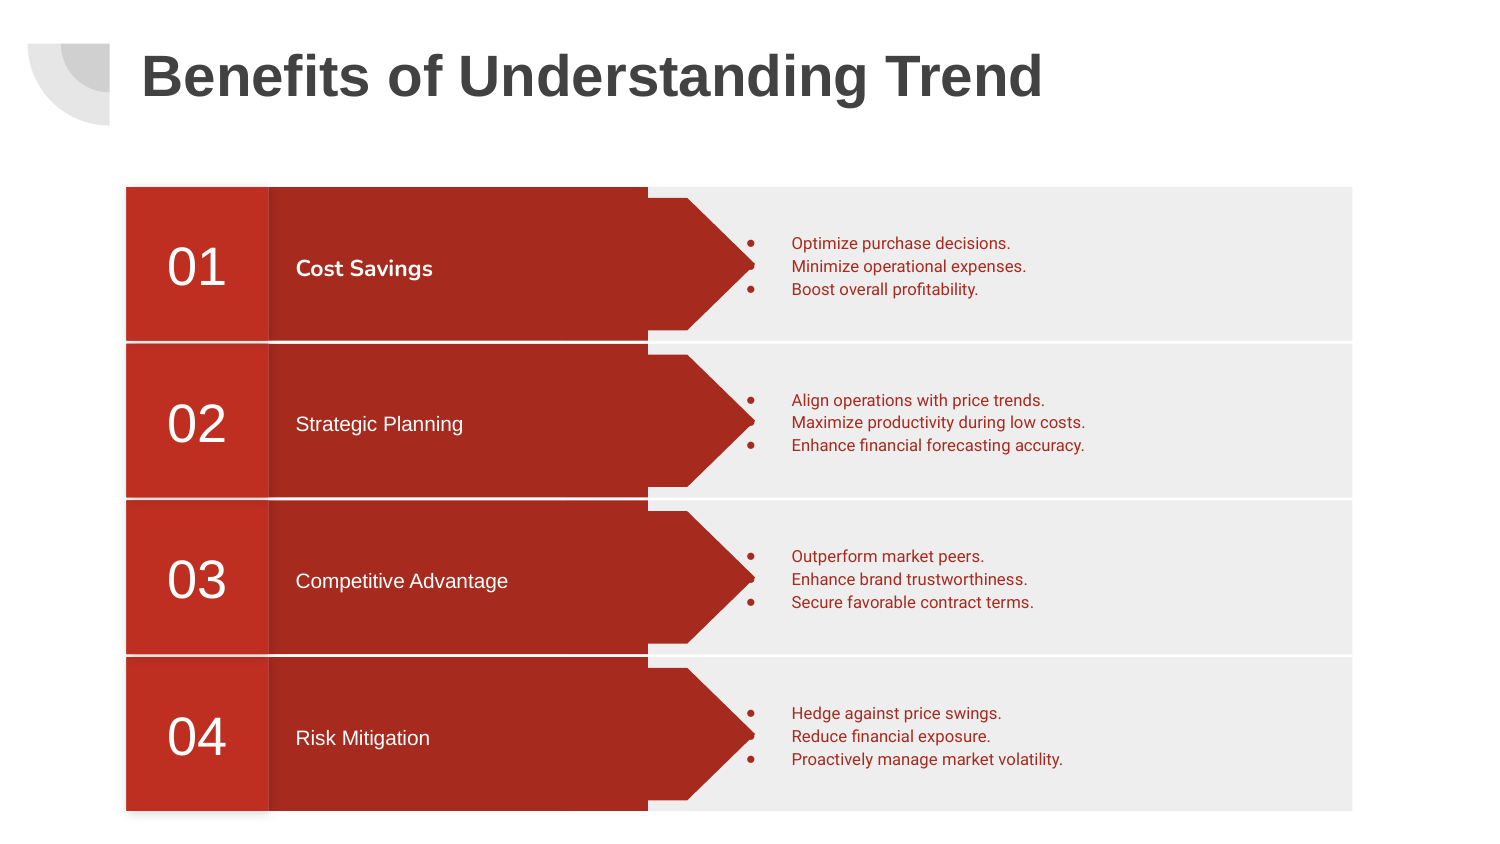

# Benefits of Understanding Trend

01

Optimize purchase decisions.
Minimize operational expenses.
Boost overall profitability.
Cost Savings

02

Align operations with price trends.
Maximize productivity during low costs.
Enhance financial forecasting accuracy.
Strategic Planning

03

Outperform market peers.
Enhance brand trustworthiness.
Secure favorable contract terms.
Competitive Advantage

04

Hedge against price swings.
Reduce financial exposure.
Proactively manage market volatility.
Risk Mitigation